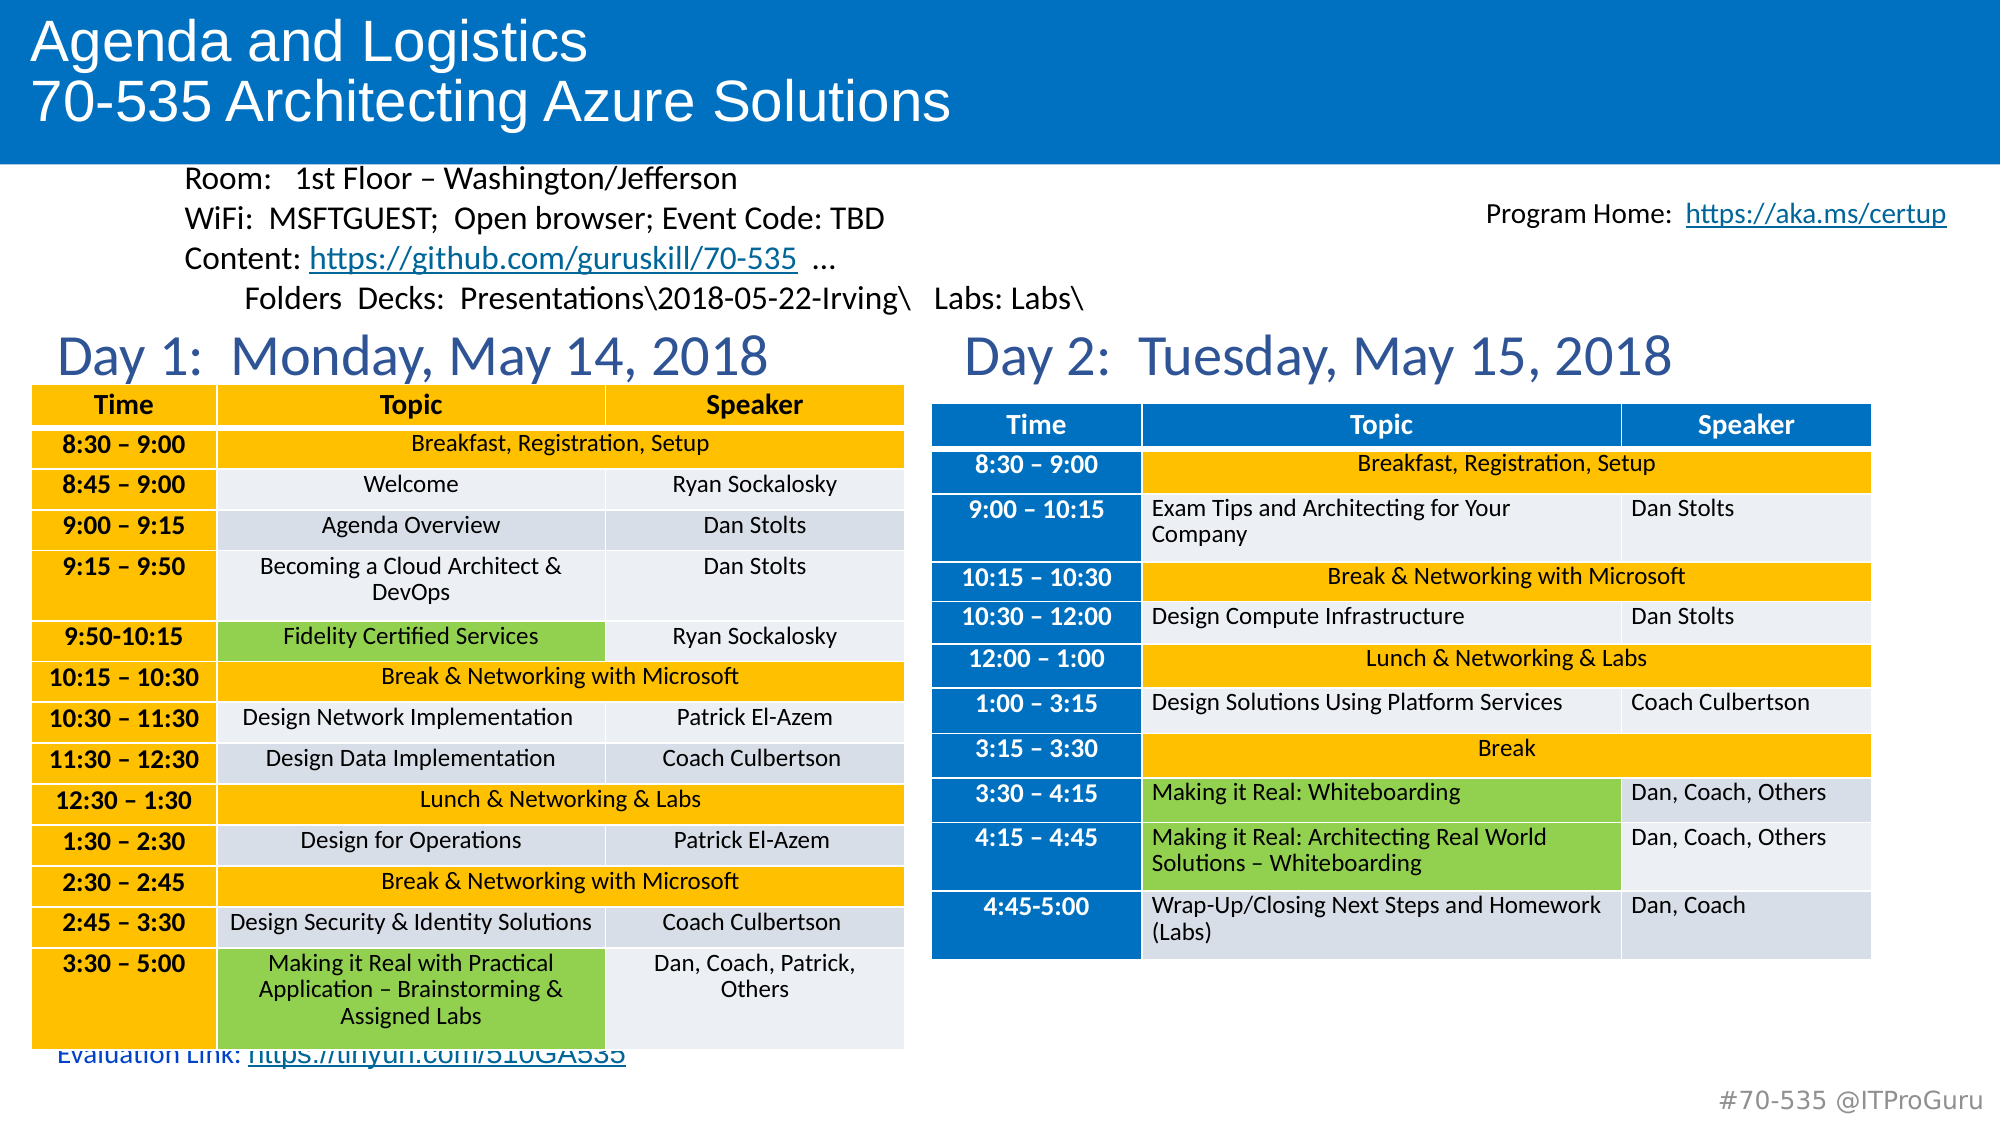

# Agenda and Logistics 70-535 Architecting Azure Solutions
Room:   1st Floor – Washington/Jefferson
WiFi:  MSFTGUEST;  Open browser; Event Code: TBD
Content: https://github.com/guruskill/70-535  …
        Folders  Decks:  Presentations\2018-05-22-Irving\   Labs: Labs\
Program Home:  https://aka.ms/certup
Day 1:  Monday, May 14, 2018
Day 2:  Tuesday, May 15, 2018
| Time | Topic | Speaker |
| --- | --- | --- |
| 8:30 – 9:00 | Breakfast, Registration, Setup |  |
| 8:45 – 9:00 | Welcome | Ryan Sockalosky |
| 9:00 – 9:15 | Agenda Overview | Dan Stolts |
| 9:15 – 9:50 | Becoming a Cloud Architect & DevOps | Dan Stolts |
| 9:50-10:15 | Fidelity Certified Services | Ryan Sockalosky |
| 10:15 – 10:30 | Break & Networking with Microsoft |  |
| 10:30 – 11:30 | Design Network Implementation | Patrick El-Azem |
| 11:30 – 12:30 | Design Data Implementation | Coach Culbertson |
| 12:30 – 1:30 | Lunch & Networking & Labs |  |
| 1:30 – 2:30 | Design for Operations | Patrick El-Azem |
| 2:30 – 2:45 | Break & Networking with Microsoft |  |
| 2:45 – 3:30 | Design Security & Identity Solutions | Coach Culbertson |
| 3:30 – 5:00 | Making it Real with Practical Application – Brainstorming & Assigned Labs | Dan, Coach, Patrick, Others |
| Time | Topic | Speaker |
| --- | --- | --- |
| 8:30 – 9:00 | Breakfast, Registration, Setup |  |
| 9:00 – 10:15 | Exam Tips and Architecting for Your Company | Dan Stolts |
| 10:15 – 10:30 | Break & Networking with Microsoft |  |
| 10:30 – 12:00 | Design Compute Infrastructure | Dan Stolts |
| 12:00 – 1:00 | Lunch & Networking & Labs |  |
| 1:00 – 3:15 | Design Solutions Using Platform Services | Coach Culbertson |
| 3:15 – 3:30 | Break |  |
| 3:30 – 4:15 | Making it Real: Whiteboarding | Dan, Coach, Others |
| 4:15 – 4:45 | Making it Real: Architecting Real World Solutions – Whiteboarding | Dan, Coach, Others |
| 4:45-5:00 | Wrap-Up/Closing Next Steps and Homework (Labs) | Dan, Coach |
Evaluation Link: https://tinyurl.com/510GA535